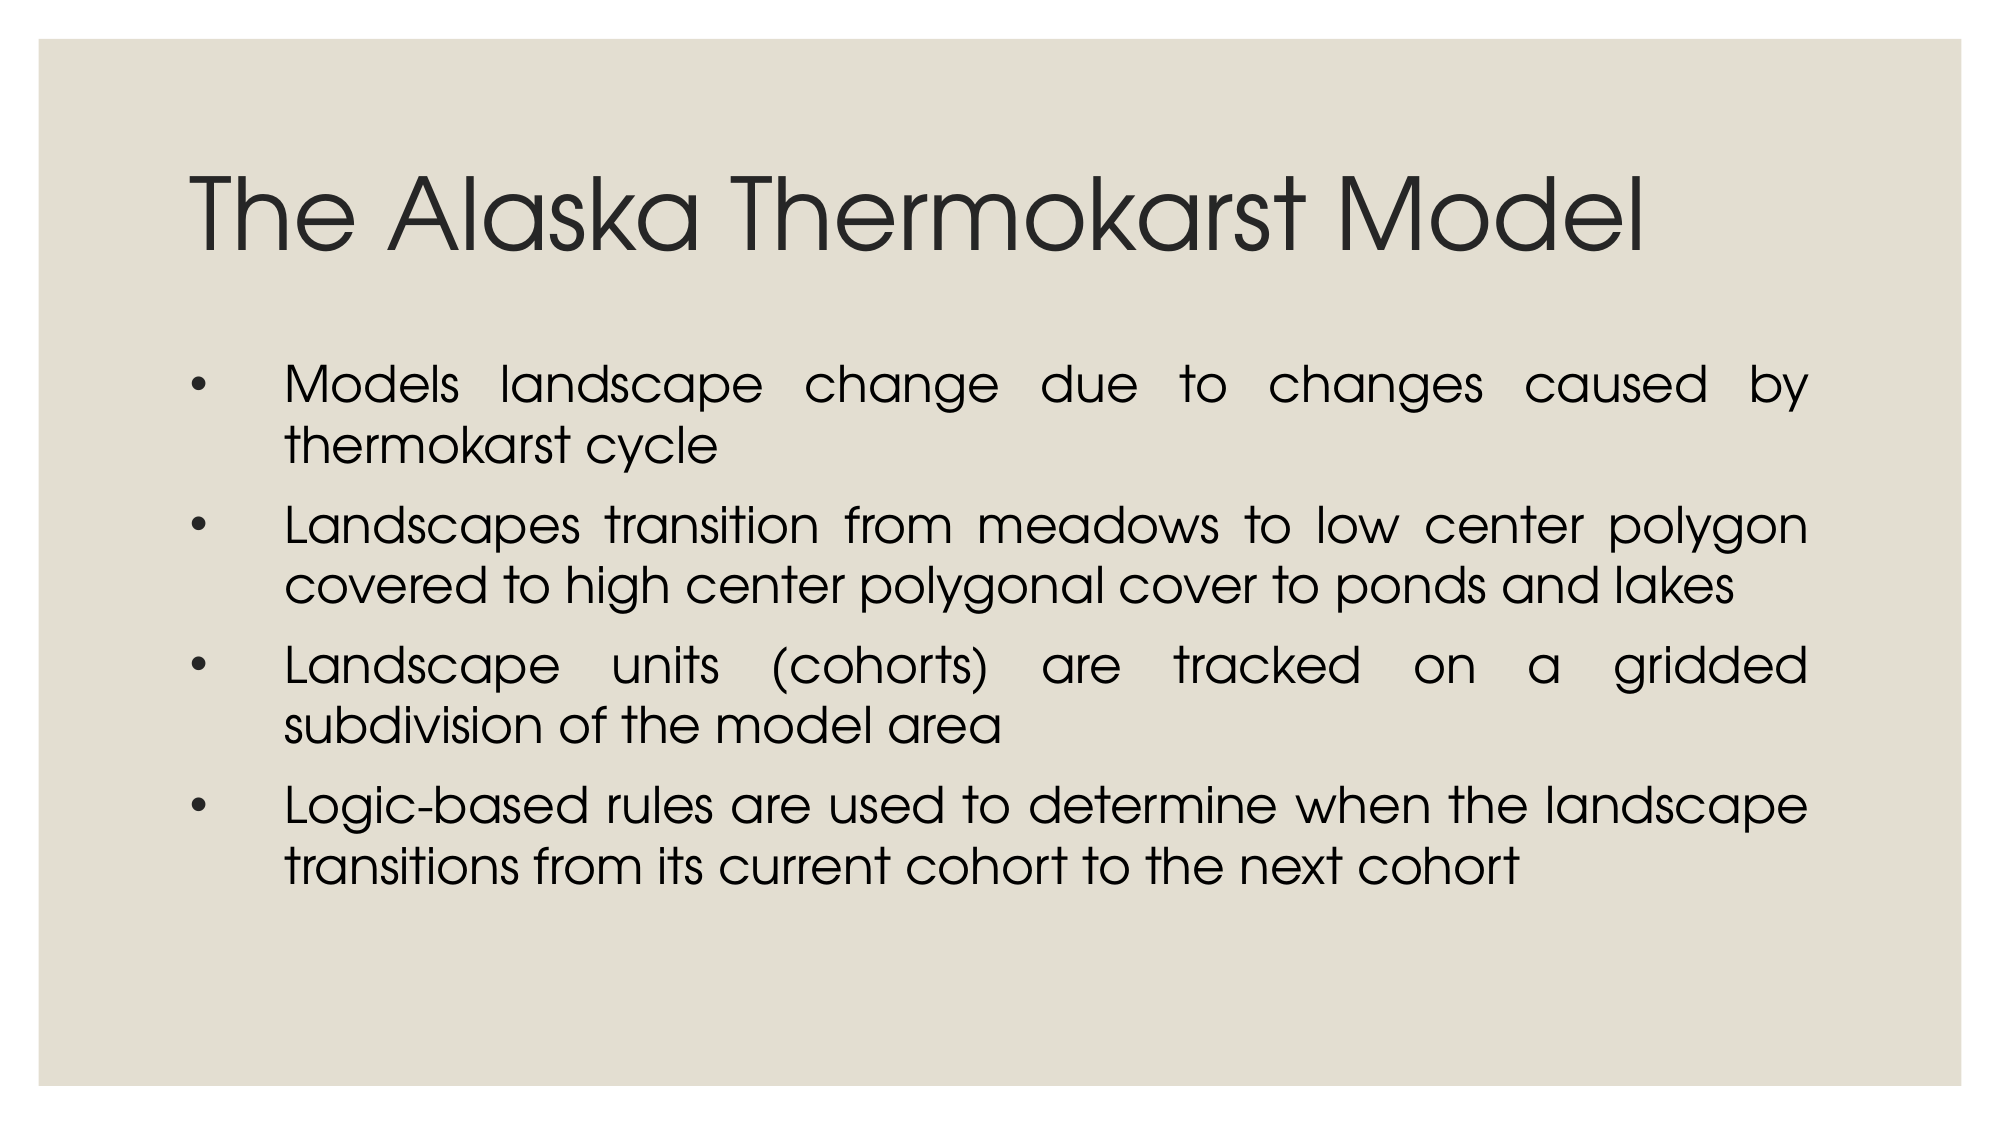

# The Alaska Thermokarst Model
Models landscape change due to changes caused by thermokarst cycle
Landscapes transition from meadows to low center polygon covered to high center polygonal cover to ponds and lakes
Landscape units (cohorts) are tracked on a gridded subdivision of the model area
Logic-based rules are used to determine when the landscape transitions from its current cohort to the next cohort